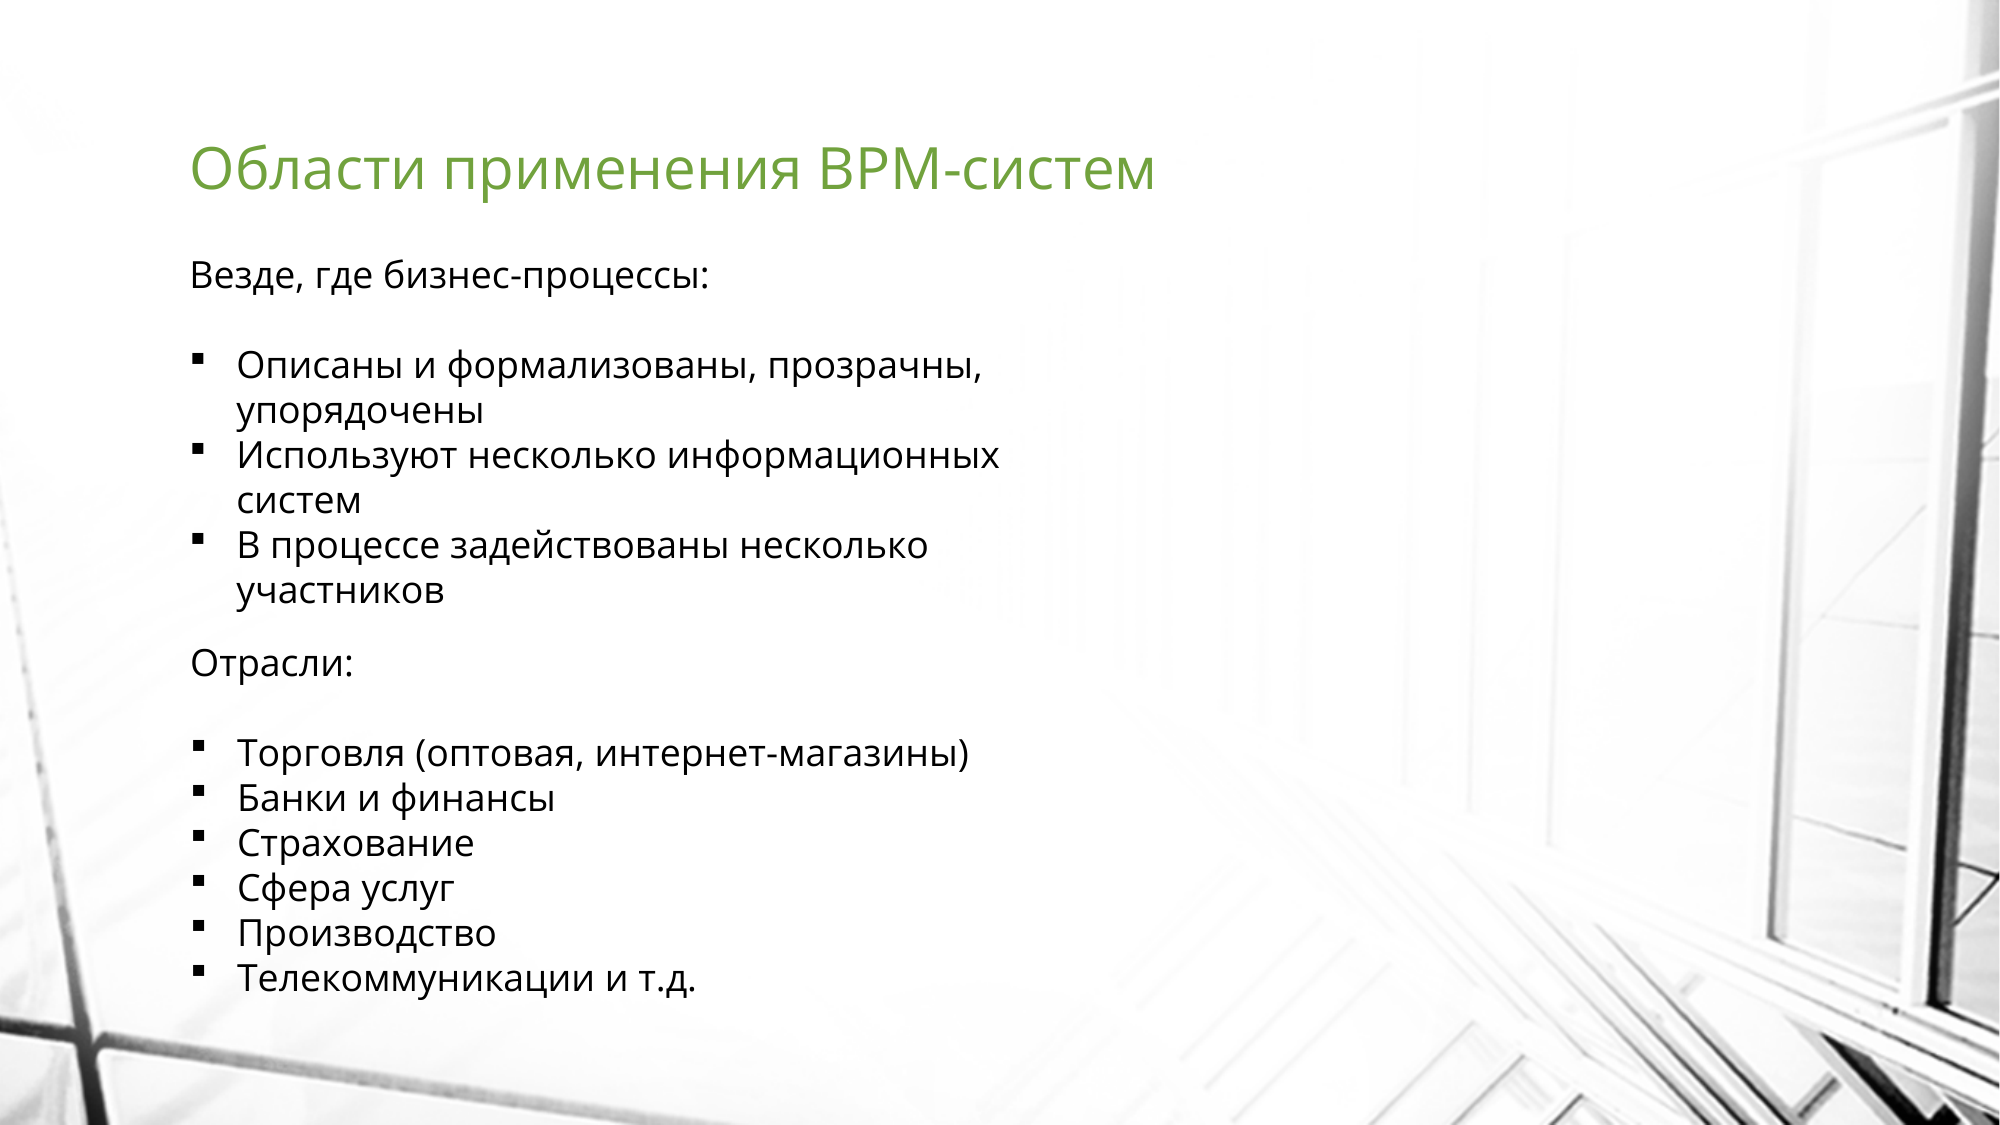

# Области применения BPM-систем
Везде, где бизнес-процессы:

Описаны и формализованы, прозрачны, упорядочены
Используют несколько информационных систем
В процессе задействованы несколько участников

Отрасли:

Торговля (оптовая, интернет-магазины)
Банки и финансы
Страхование
Сфера услуг
Производство
Телекоммуникации и т.д.